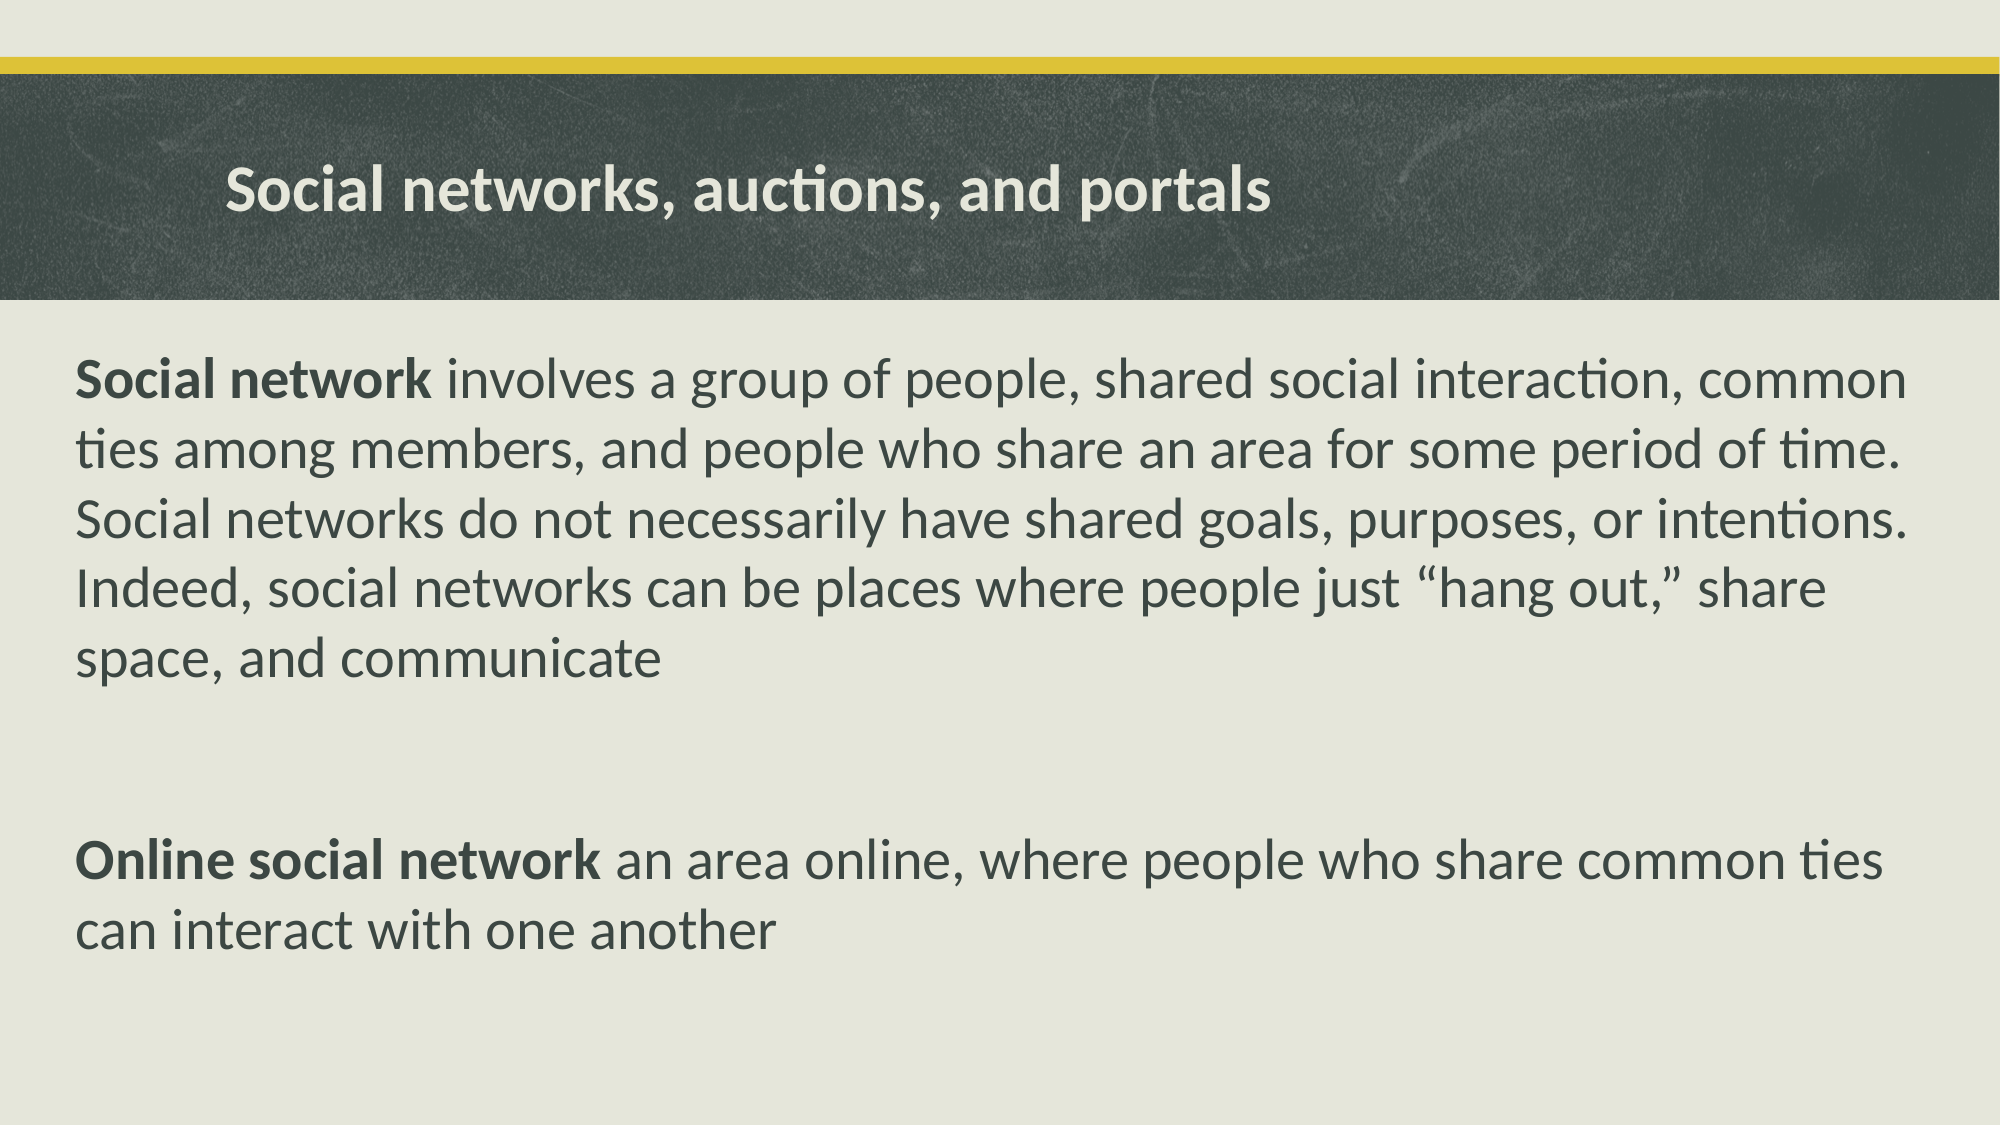

# Social networks, auctions, and portals
Social network involves a group of people, shared social interaction, common ties among members, and people who share an area for some period of time. Social networks do not necessarily have shared goals, purposes, or intentions. Indeed, social networks can be places where people just “hang out,” share space, and communicate

Online social network an area online, where people who share common ties can interact with one another